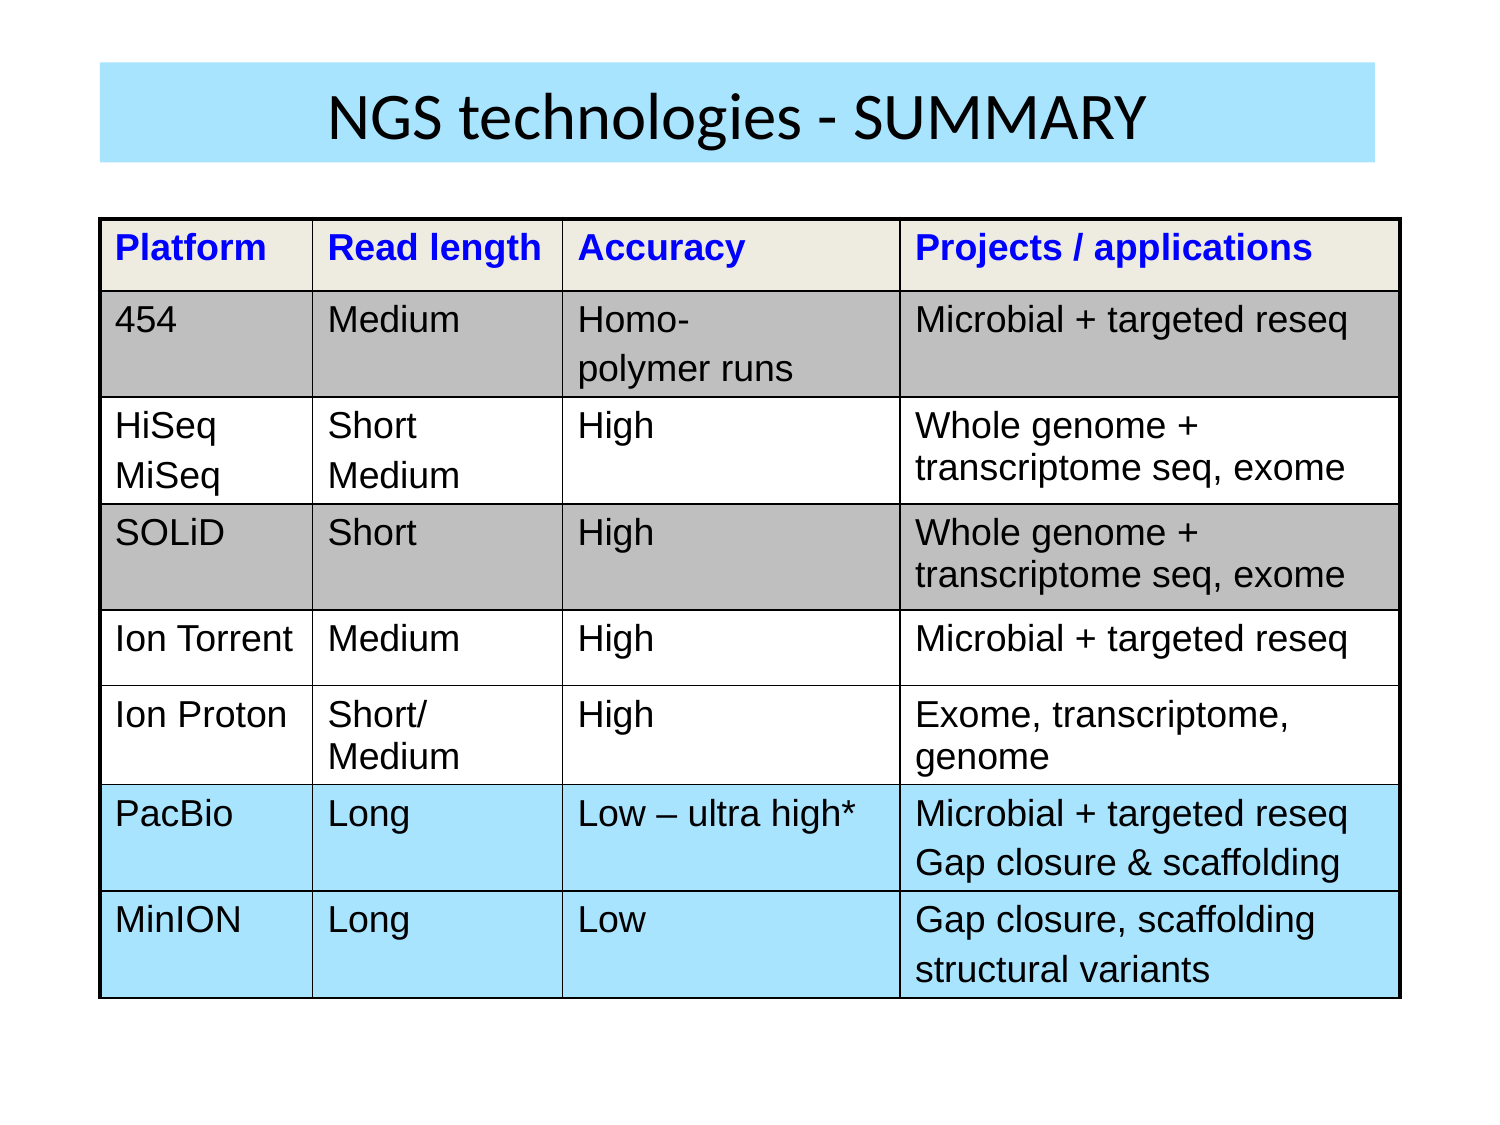

# NGS technologies - SUMMARY
| Platform | Read length | Accuracy | Projects / applications |
| --- | --- | --- | --- |
| 454 | Medium | Homo- polymer runs | Microbial + targeted reseq |
| HiSeq MiSeq | Short Medium | High | Whole genome + transcriptome seq, exome |
| SOLiD | Short | High | Whole genome + transcriptome seq, exome |
| Ion Torrent | Medium | High | Microbial + targeted reseq |
| Ion Proton | Short/Medium | High | Exome, transcriptome, genome |
| PacBio | Long | Low – ultra high\* | Microbial + targeted reseq Gap closure & scaffolding |
| MinION | Long | Low | Gap closure, scaffolding structural variants |